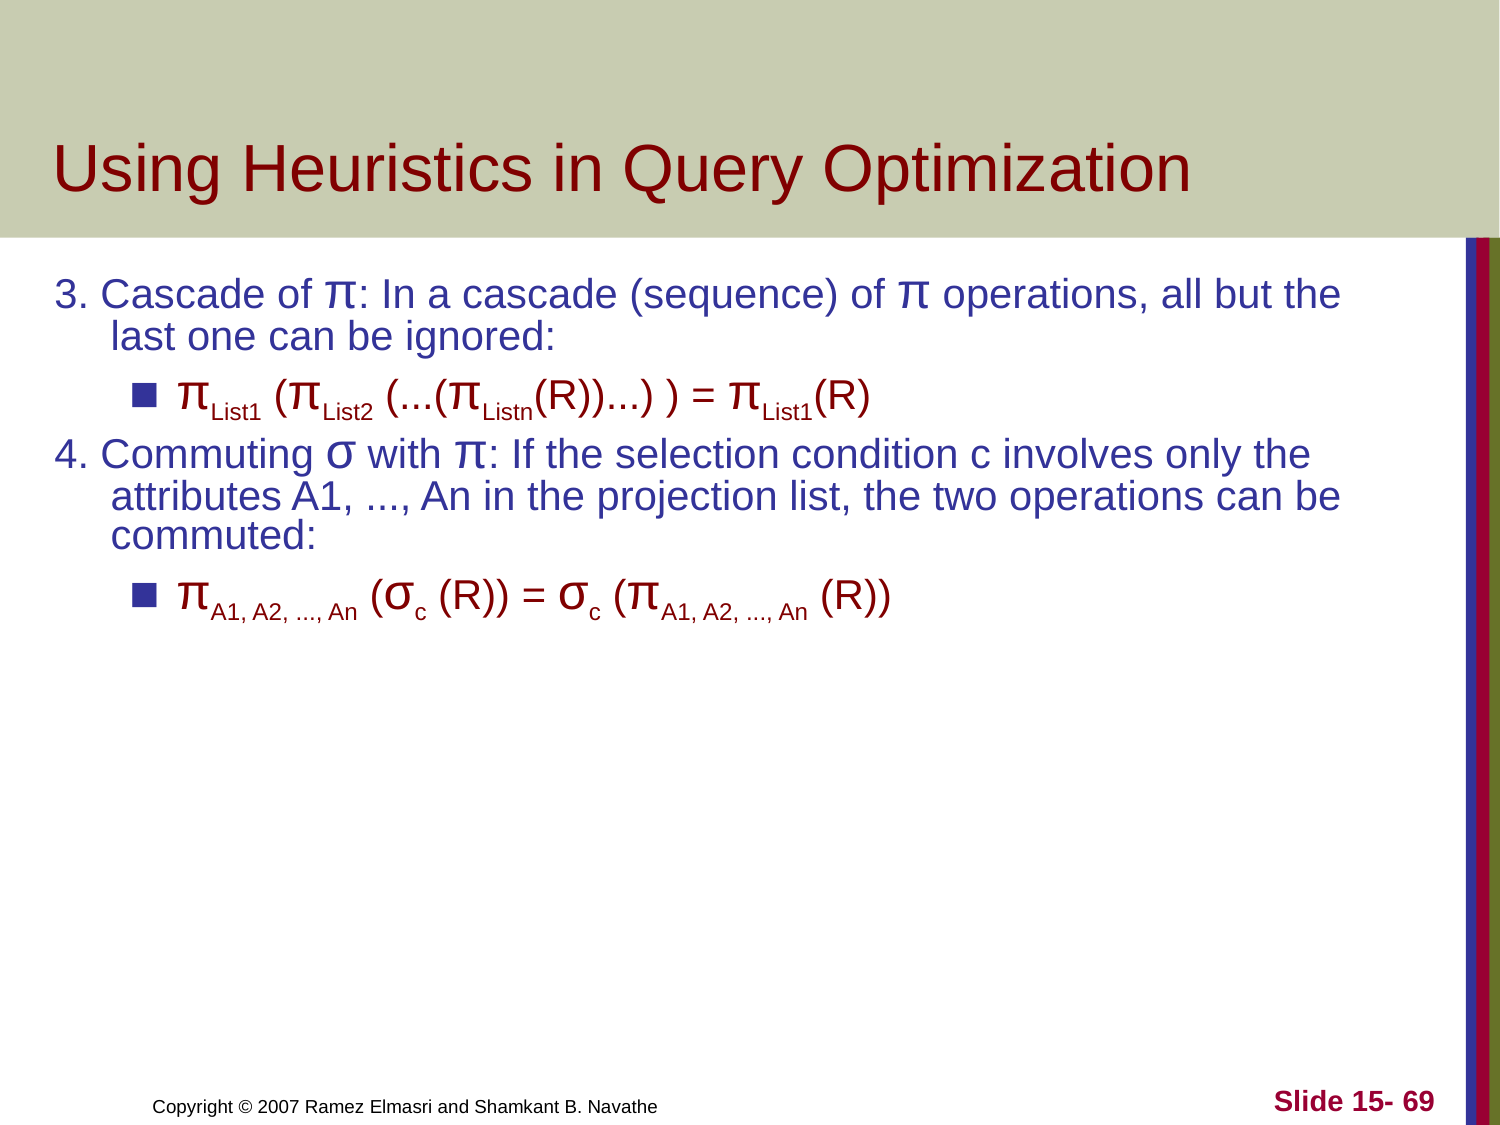

# Using Heuristics in Query Optimization
3. Cascade of π: In a cascade (sequence) of π operations, all but the last one can be ignored:
πList1 (πList2 (...(πListn(R))...) ) = πList1(R)
4. Commuting σ with π: If the selection condition c involves only the attributes A1, ..., An in the projection list, the two operations can be commuted:
πA1, A2, ..., An (σc (R)) = σc (πA1, A2, ..., An (R))
Slide 15- 69